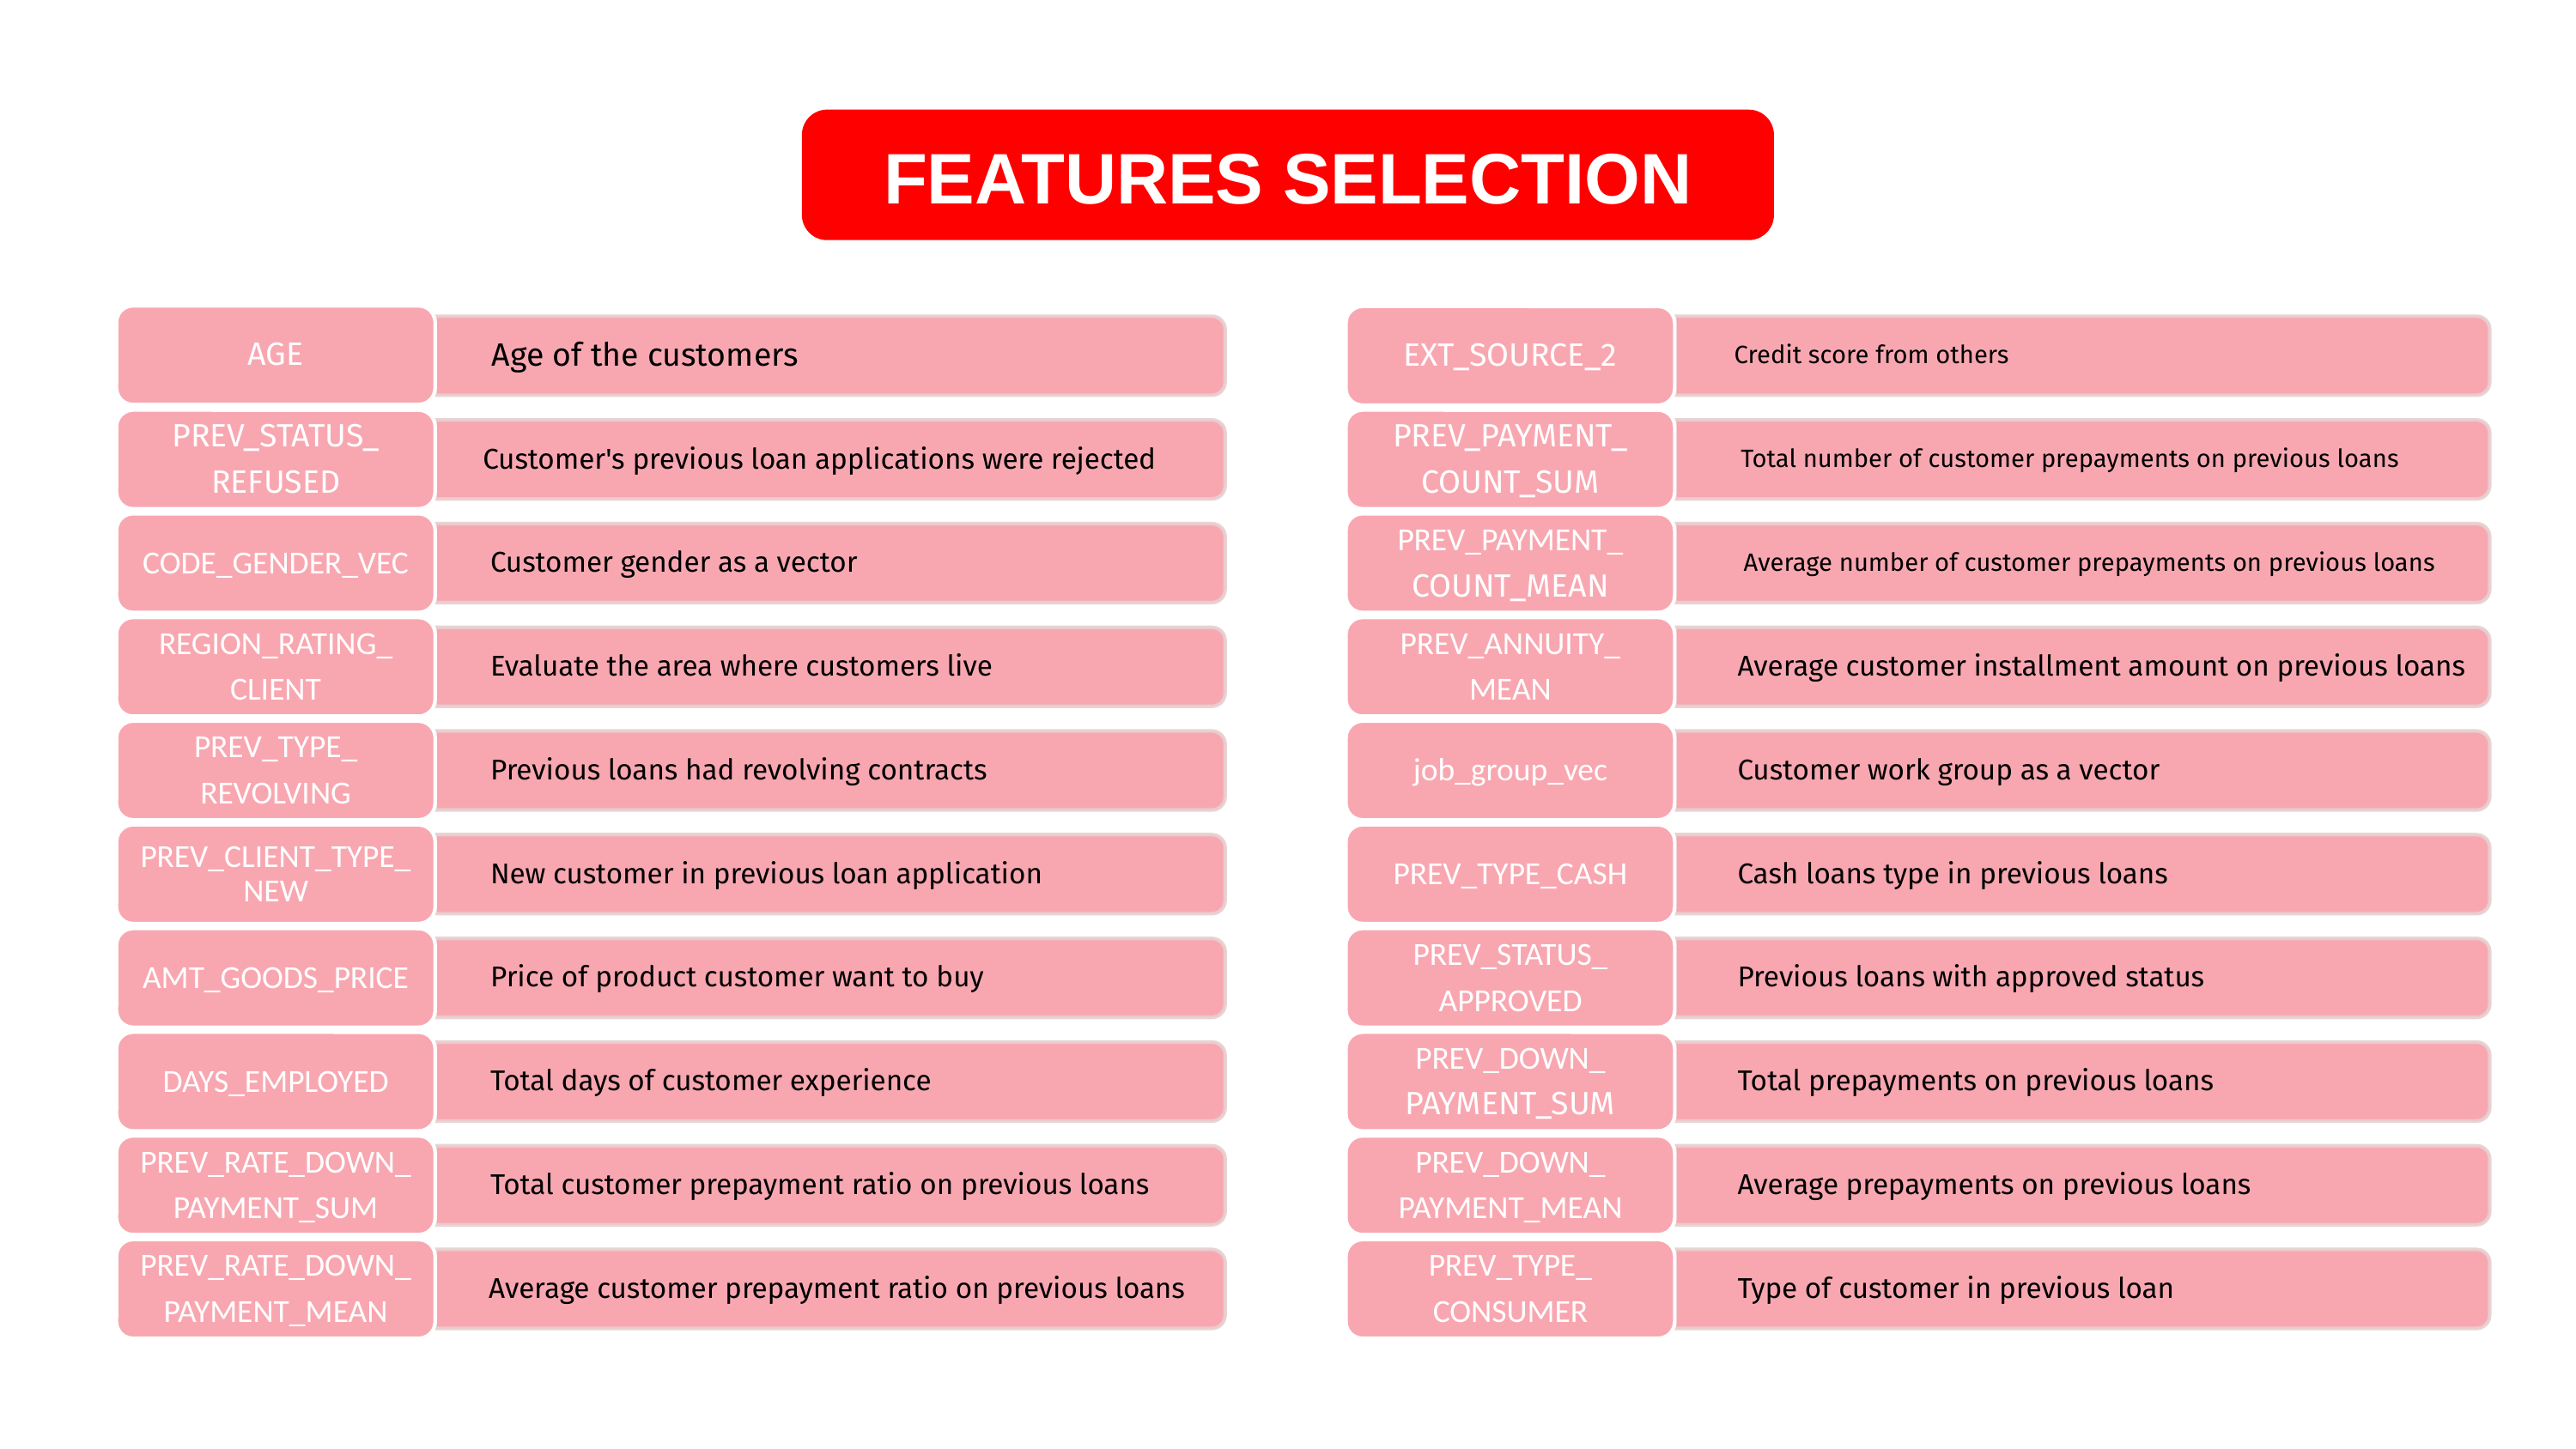

FEATURES SELECTION

AGE
	Age of the customers

PREV_STATUS_
REFUSED
	  Customer's previous loan applications were rejected

CODE_GENDER_VEC
	   Customer gender as a vector

REGION_RATING_
CLIENT
	   Evaluate the area where customers live

PREV_TYPE_
REVOLVING
	   Previous loans had revolving contracts

PREV_CLIENT_TYPE_NEW
	   New customer in previous loan application

AMT_GOODS_PRICE
	   Price of product customer want to buy

DAYS_EMPLOYED
	   Total days of customer experience

PREV_RATE_DOWN_
PAYMENT_SUM
	   Total customer prepayment ratio on previous loans

PREV_RATE_DOWN_
PAYMENT_MEAN
      Average customer prepayment ratio on previous loans

EXT_SOURCE_2
    Credit score from others

PREV_PAYMENT_
COUNT_SUM
     Total number of customer prepayments on previous loans

PREV_PAYMENT_
COUNT_MEAN
	   Average number of customer prepayments on previous loans

PREV_ANNUITY_
MEAN
	    Average customer installment amount on previous loans

job_group_vec
	    Customer work group as a vector

PREV_TYPE_CASH
	    Cash loans type in previous loans

PREV_STATUS_
APPROVED
	    Previous loans with approved status

PREV_DOWN_
PAYMENT_SUM
	    Total prepayments on previous loans

PREV_DOWN_
PAYMENT_MEAN
	    Average prepayments on previous loans

PREV_TYPE_
CONSUMER
	    Type of customer in previous loan